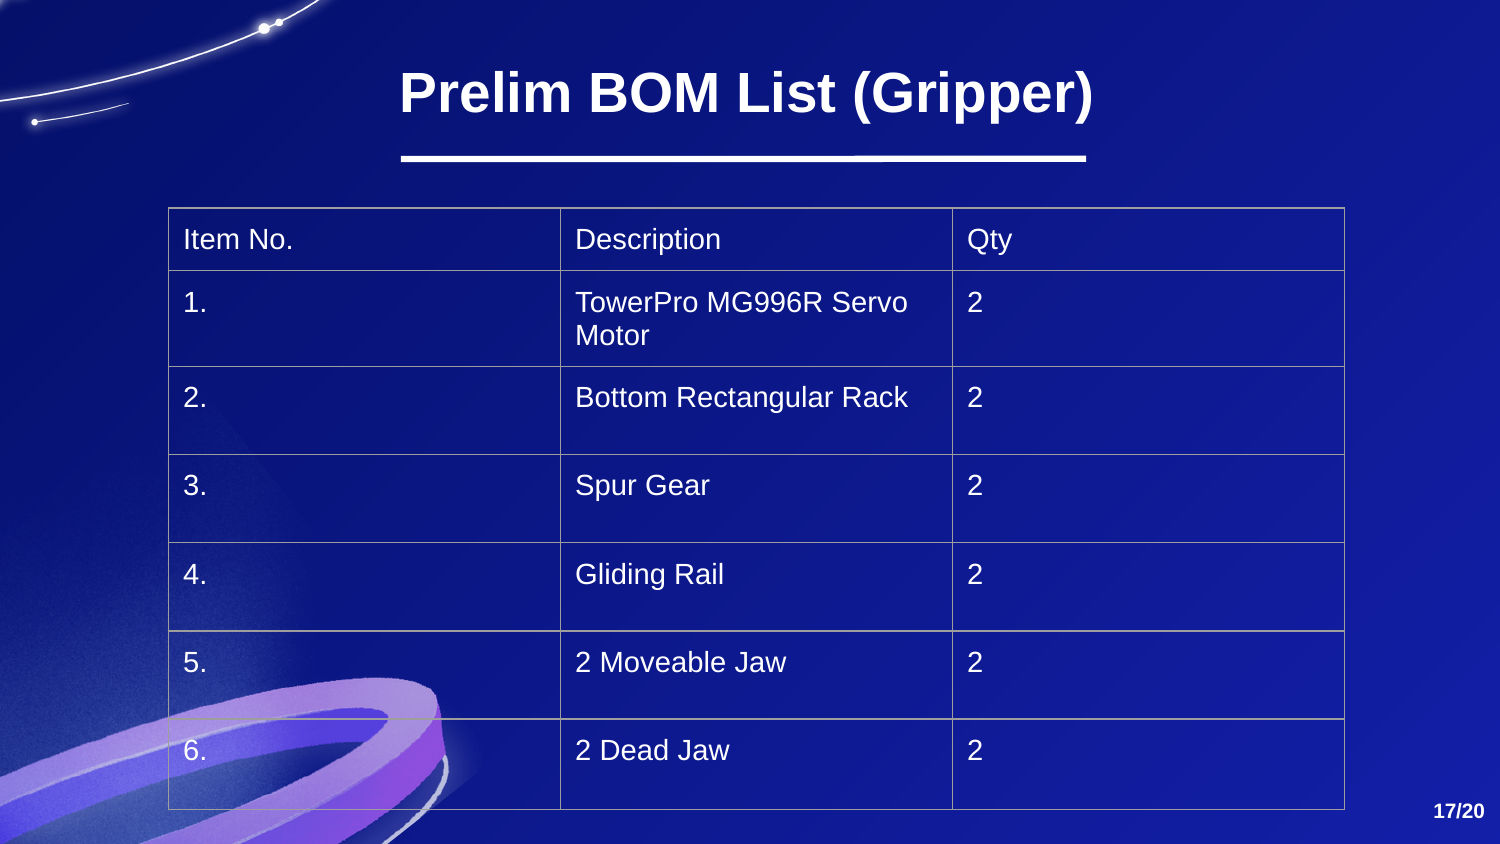

Prelim BOM List (Gripper)

| Item No. | Description | Qty |
| --- | --- | --- |
| 1. | TowerPro MG996R Servo Motor | 2 |
| 2. | Bottom Rectangular Rack | 2 |
| 3. | Spur Gear | 2 |
| 4. | Gliding Rail | 2 |
| 5. | 2 Moveable Jaw | 2 |
| 6. | 2 Dead Jaw | 2 |

17/20